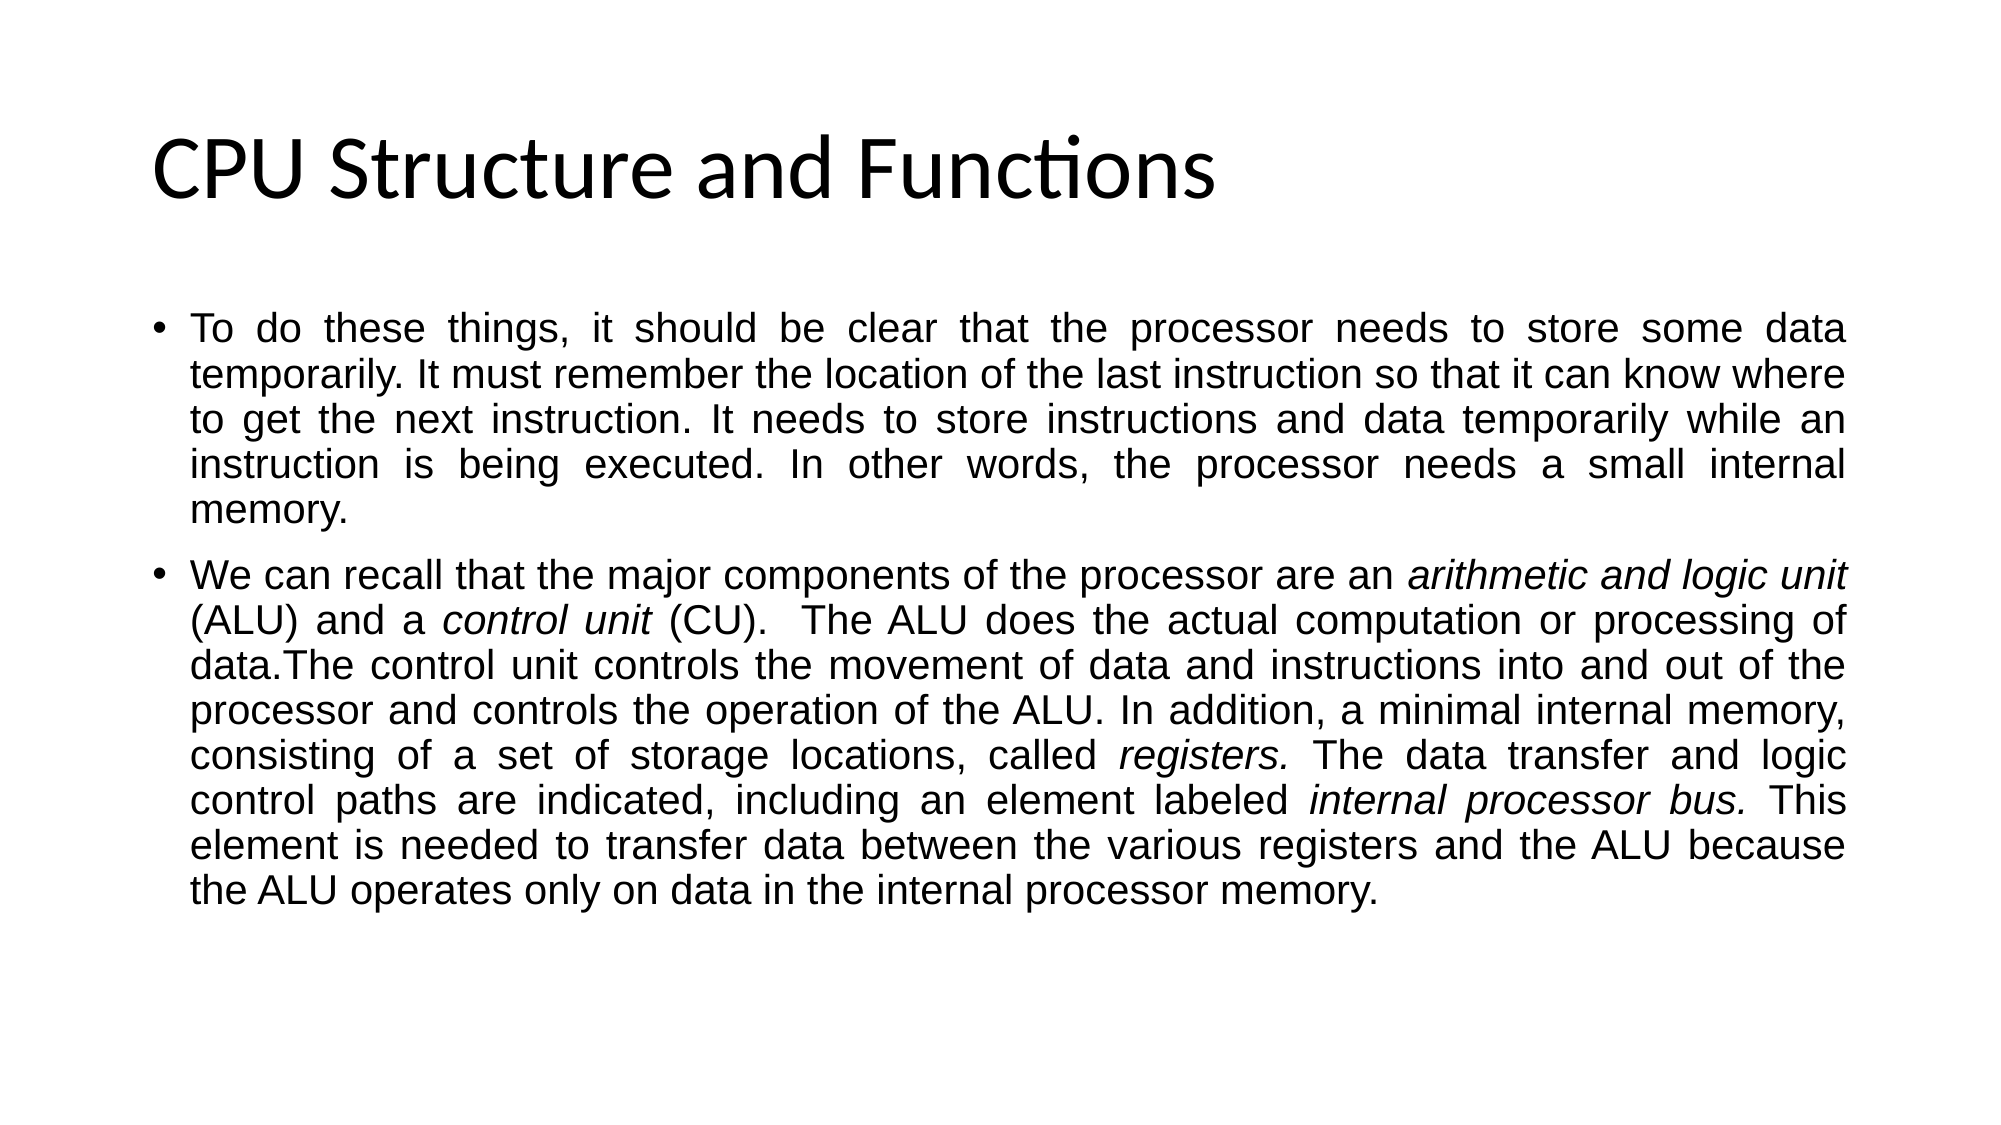

# CPU Structure and Functions
To do these things, it should be clear that the processor needs to store some data temporarily. It must remember the location of the last instruction so that it can know where to get the next instruction. It needs to store instructions and data temporarily while an instruction is being executed. In other words, the processor needs a small internal memory.
We can recall that the major components of the processor are an arithmetic and logic unit (ALU) and a control unit (CU).  The ALU does the actual computation or processing of data.The control unit controls the movement of data and instructions into and out of the processor and controls the operation of the ALU. In addition, a minimal internal memory, consisting of a set of storage locations, called registers. The data transfer and logic control paths are indicated, including an element labeled internal processor bus. This element is needed to transfer data between the various registers and the ALU because the ALU operates only on data in the internal processor memory.